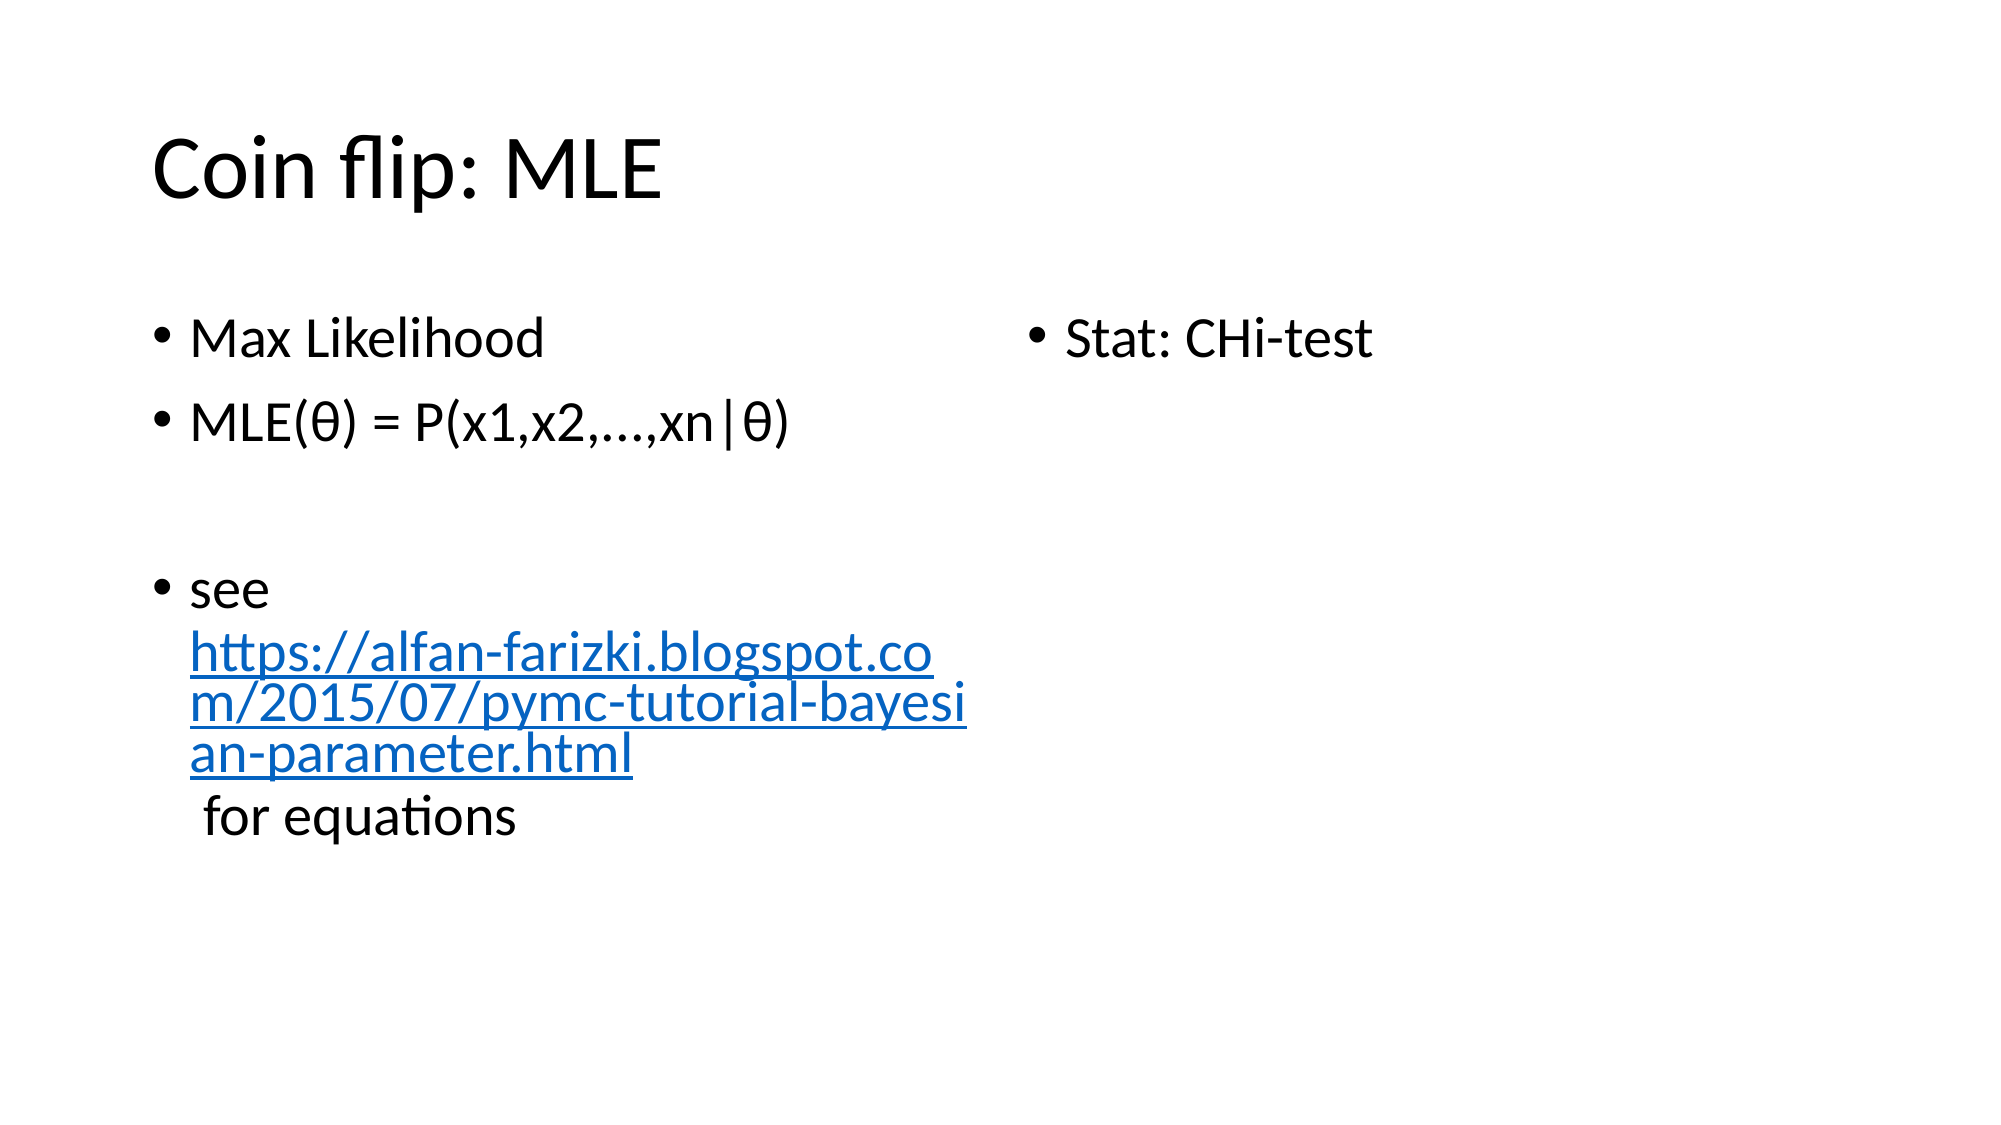

# Coin flip: MLE
Max Likelihood
MLE(θ) = P(x1,x2,...,xn|θ)

see https://alfan-farizki.blogspot.com/2015/07/pymc-tutorial-bayesian-parameter.html for equations
Stat: CHi-test